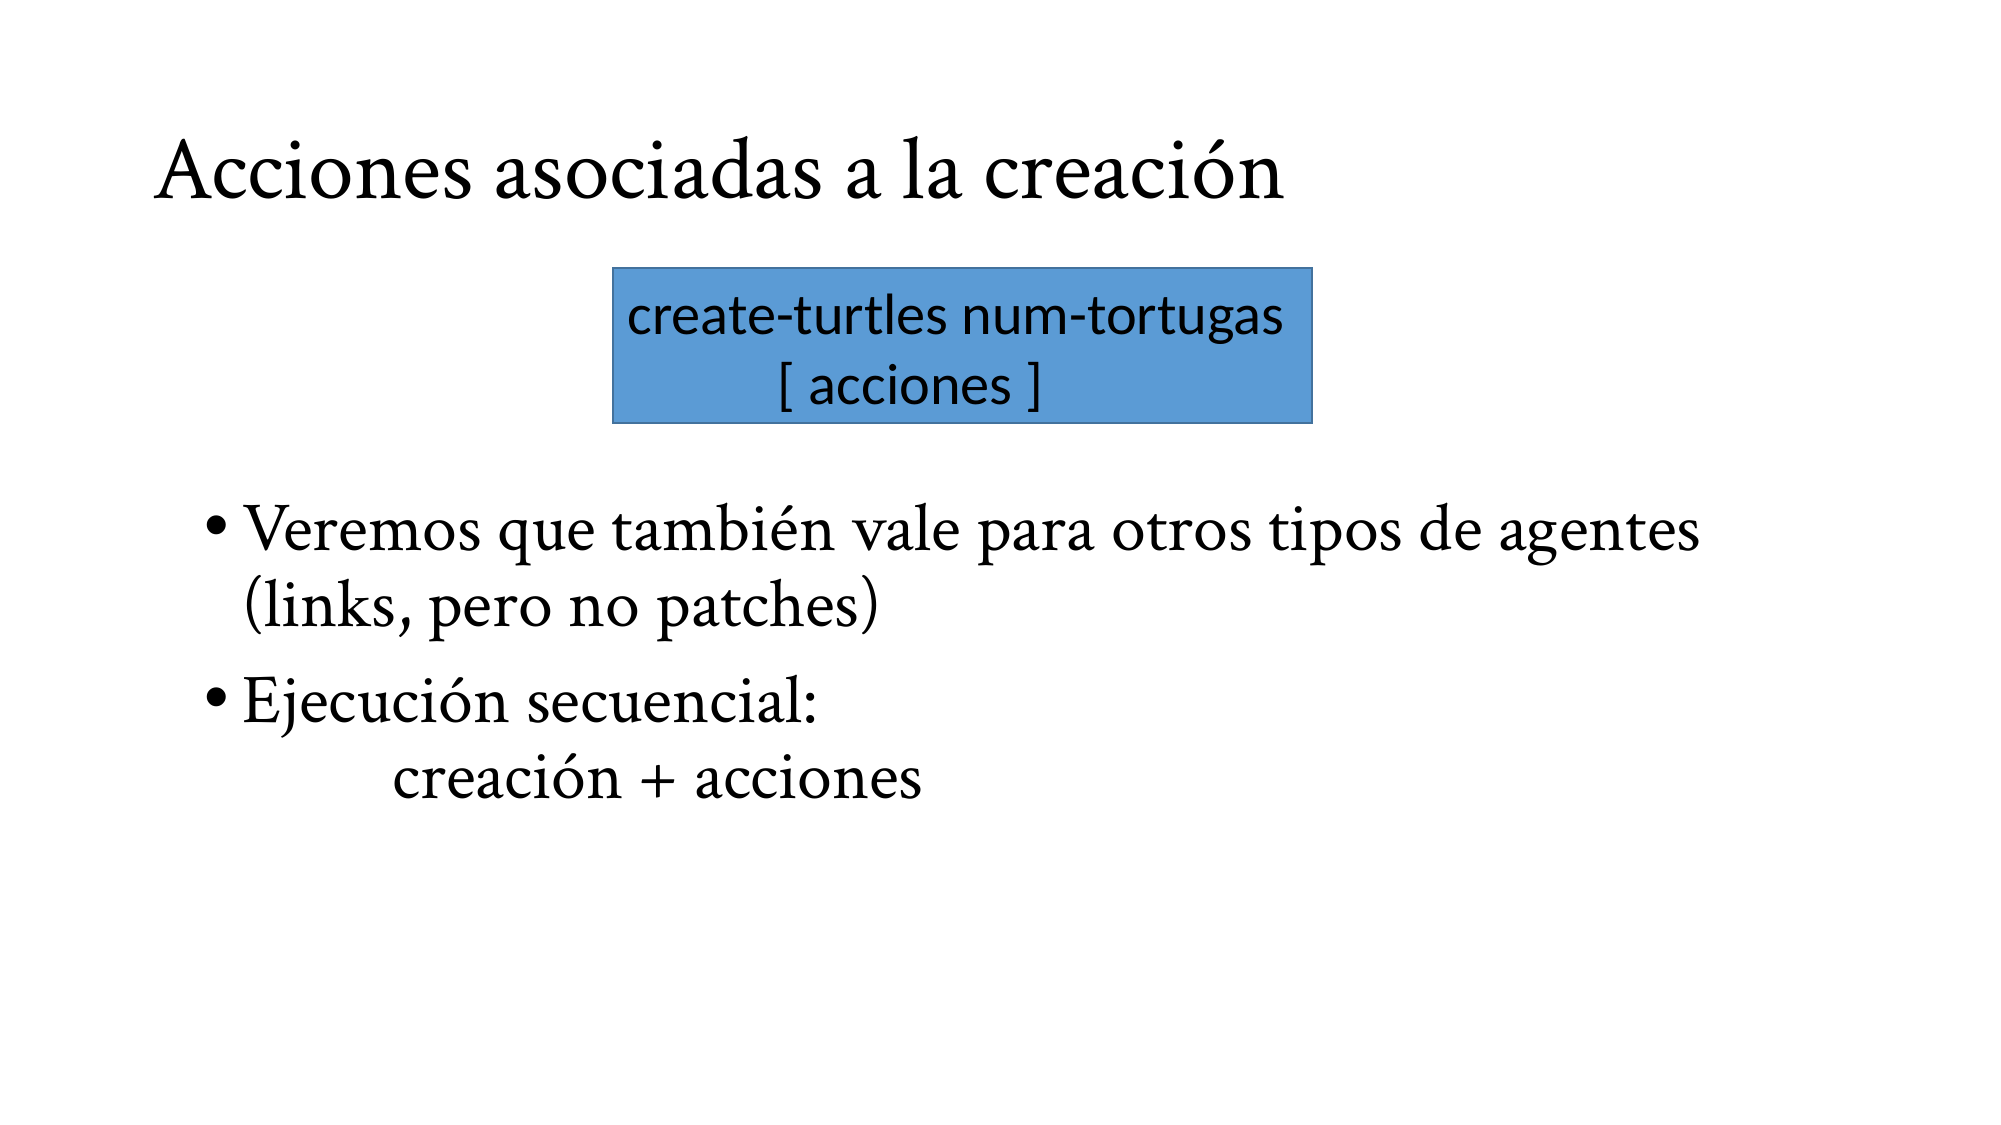

# Acciones asociadas a la creación
create-turtles num-tortugas
	[ acciones ]
Veremos que también vale para otros tipos de agentes (links, pero no patches)
Ejecución secuencial:
	creación + acciones